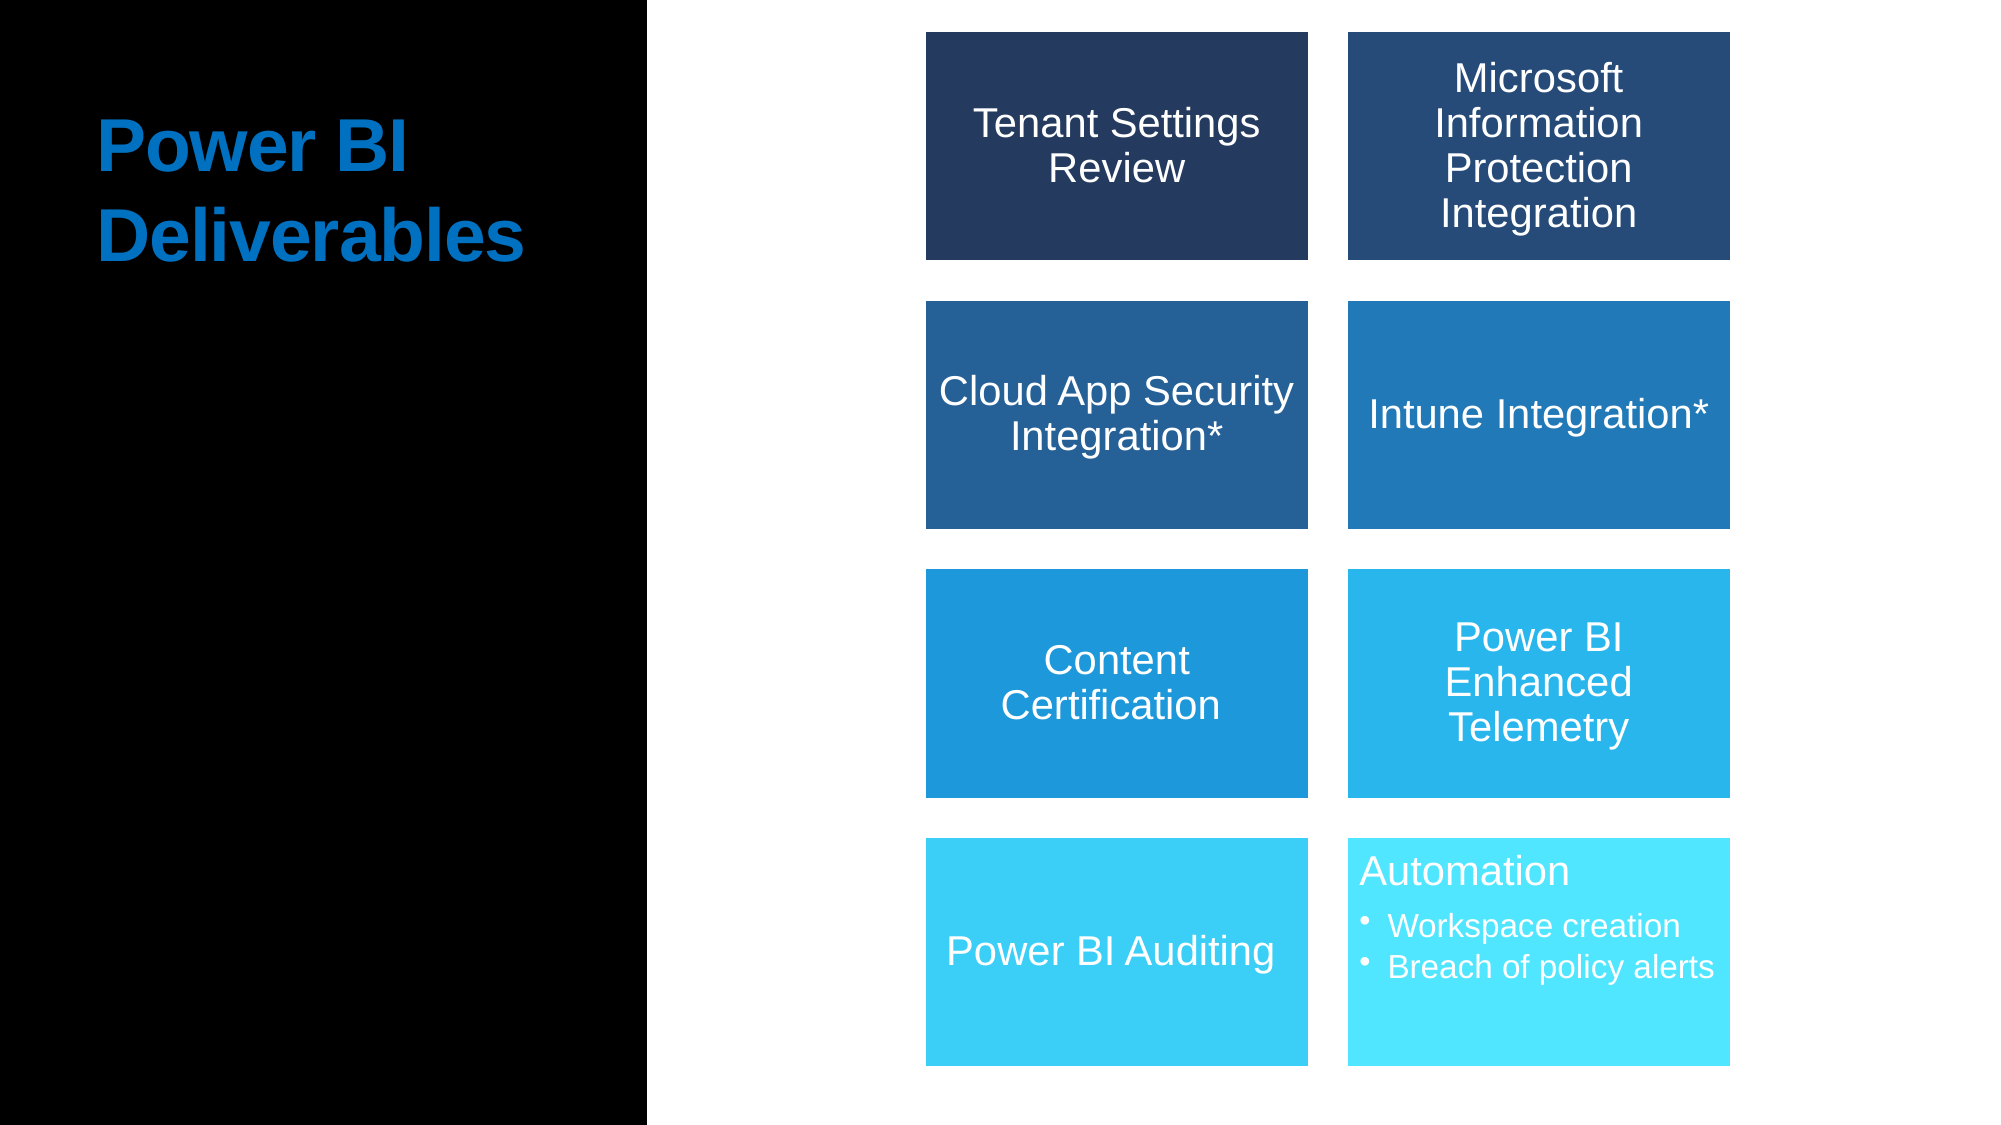

Tenant Settings Review
Microsoft Information Protection Integration
Cloud App Security Integration*
Intune Integration*
Content Certification
Power BI Enhanced Telemetry
Power BI Auditing
Automation
Workspace creation
Breach of policy alerts
# Power BI Deliverables